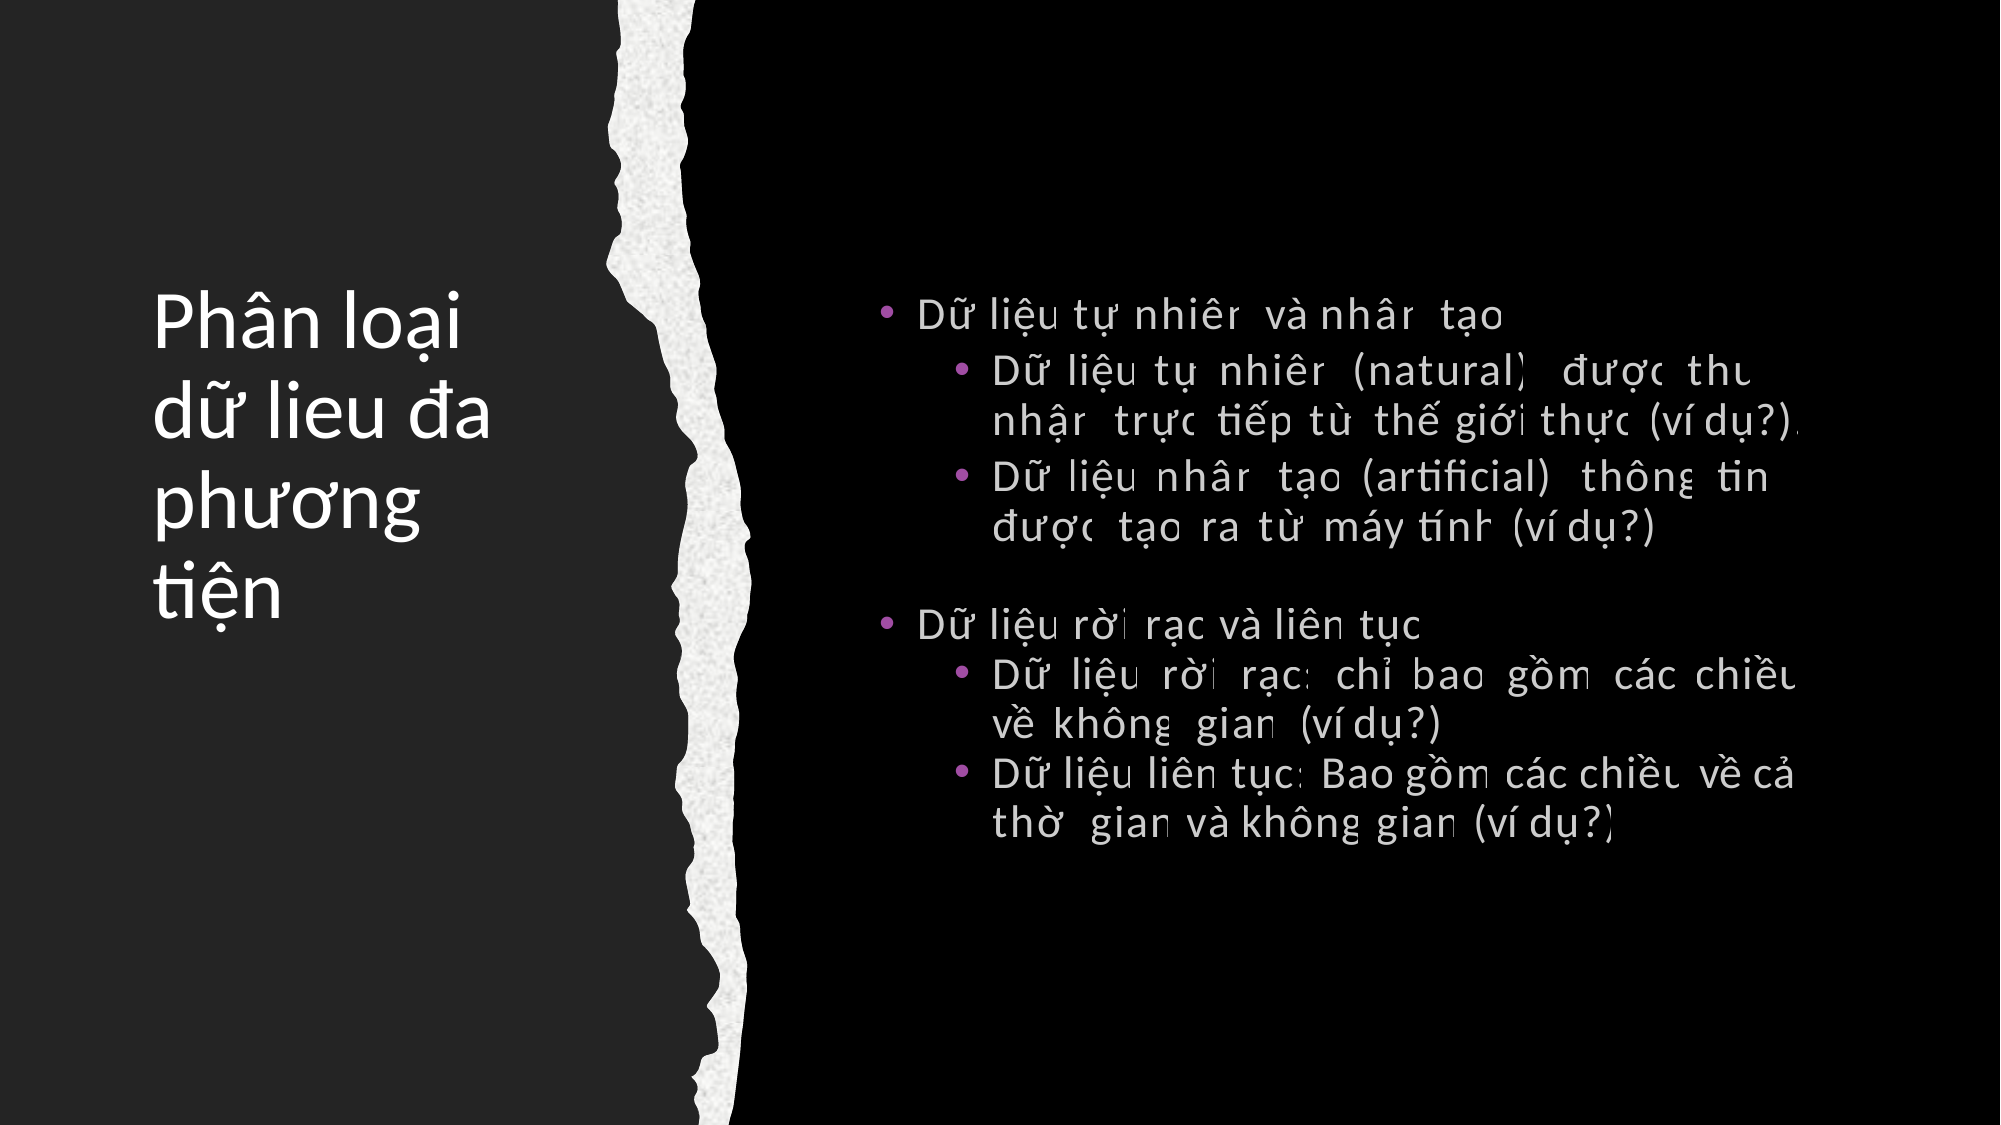

# Phân loại dữ lieu đa phương tiện
Dữ liệu tự nhiên và nhân tạo
Dữ liệu tự nhiên (natural): được thu nhận trực tiếp từ thế giới thực (ví dụ?).
Dữ liệu nhân tạo (artificial): thông tin được tạo ra từ máy tính (ví dụ?).

Dữ liệu rời rạc và liên tục
Dữ liệu rời rạc: chỉ bao gồm các chiều về không gian (ví dụ?).
Dữ liệu liên tục: Bao gồm các chiều về cả thời gian và không gian (ví dụ?)